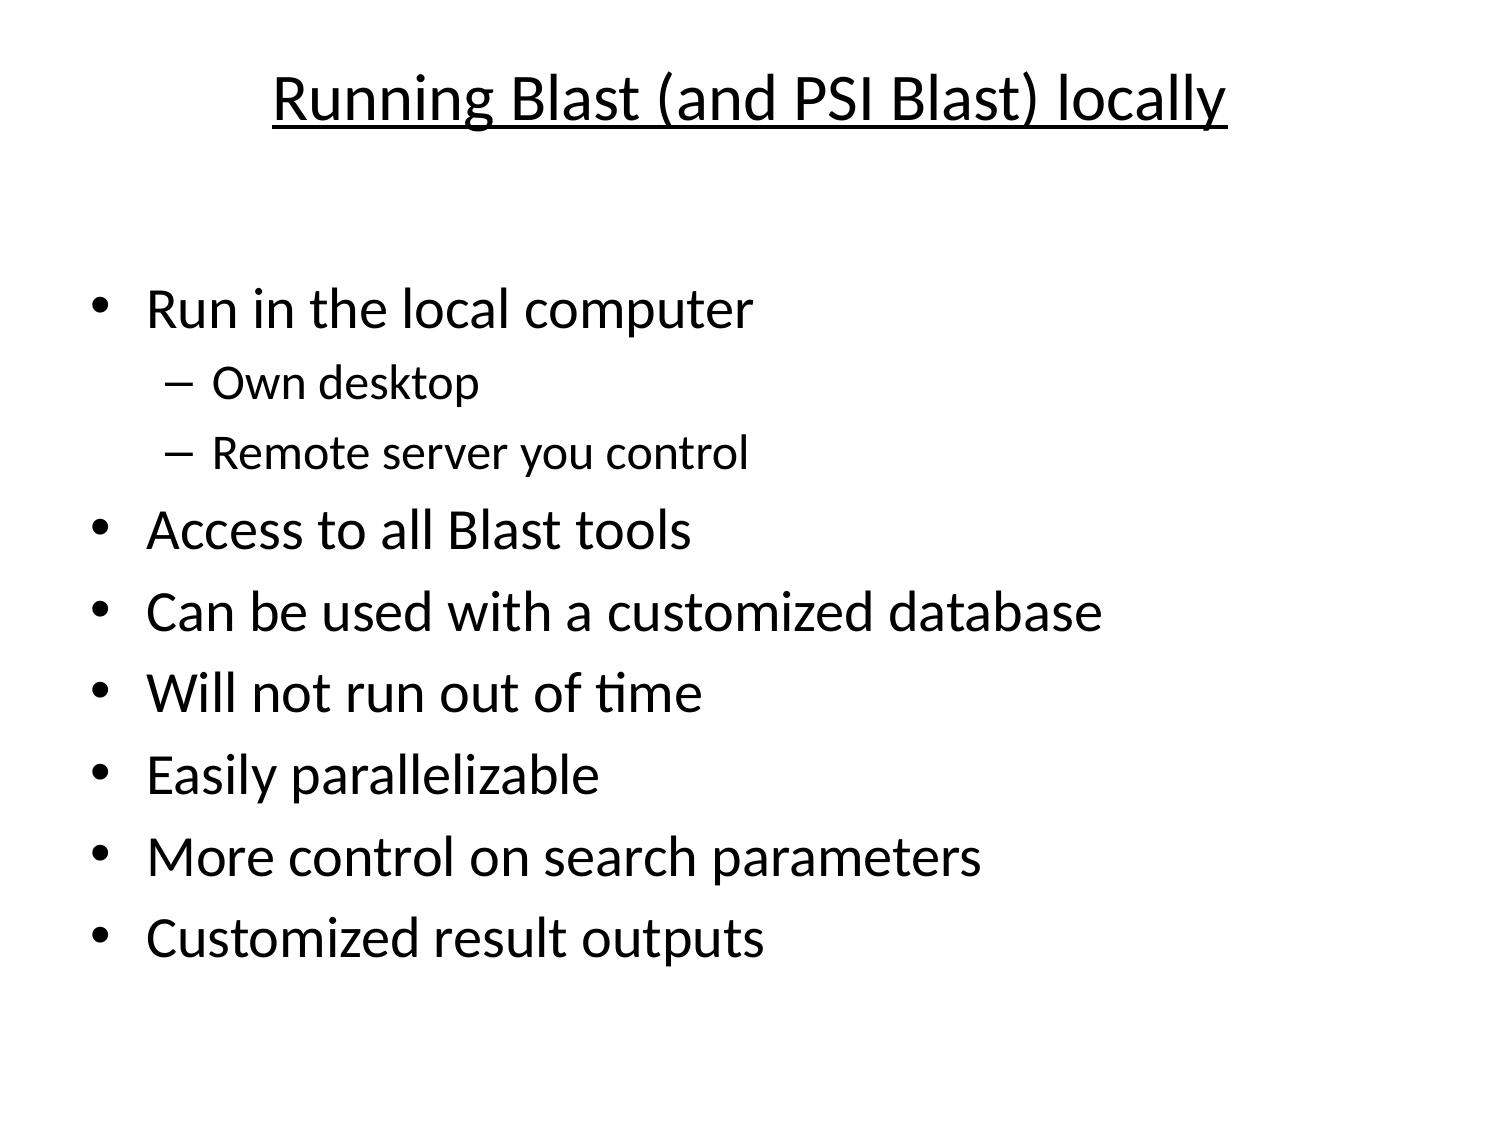

# Running Blast (and PSI Blast) locally
Run in the local computer
Own desktop
Remote server you control
Access to all Blast tools
Can be used with a customized database
Will not run out of time
Easily parallelizable
More control on search parameters
Customized result outputs